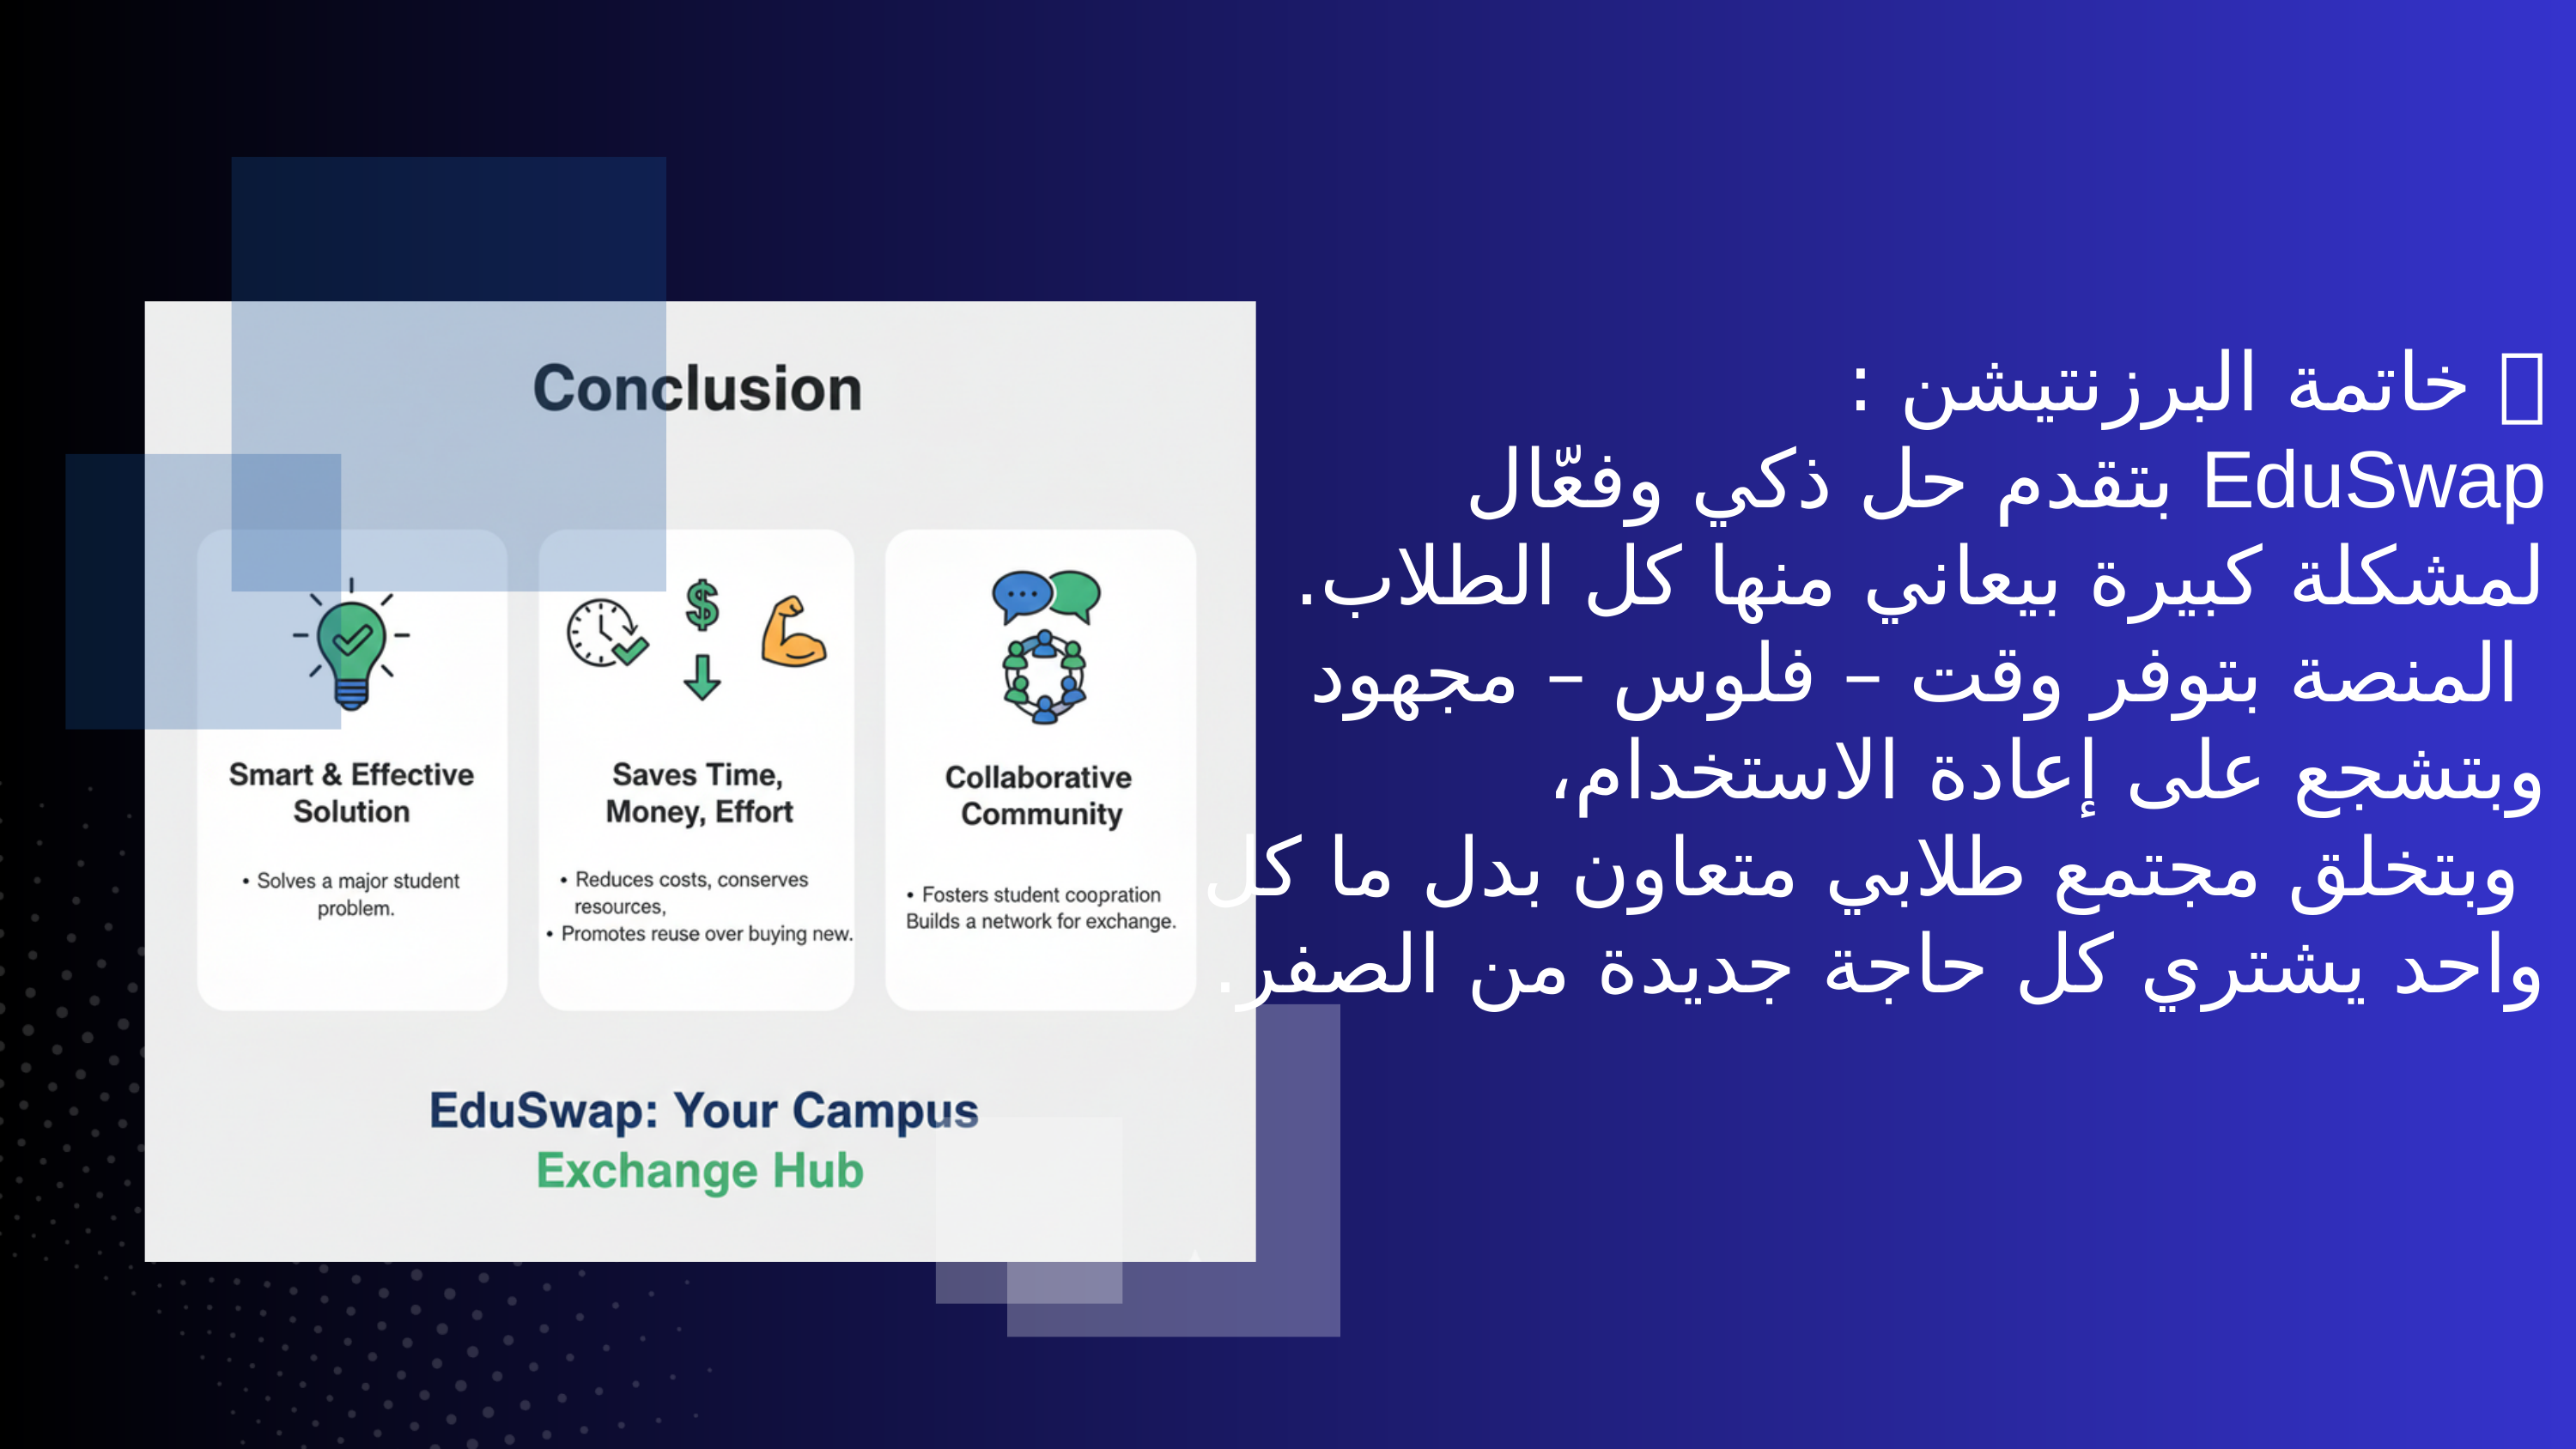

🧾 خاتمة البرزنتيشن :
EduSwap بتقدم حل ذكي وفعّال لمشكلة كبيرة بيعاني منها كل الطلاب.
 المنصة بتوفر وقت – فلوس – مجهود وبتشجع على إعادة الاستخدام،
 وبتخلق مجتمع طلابي متعاون بدل ما كل واحد يشتري كل حاجة جديدة من الصفر.